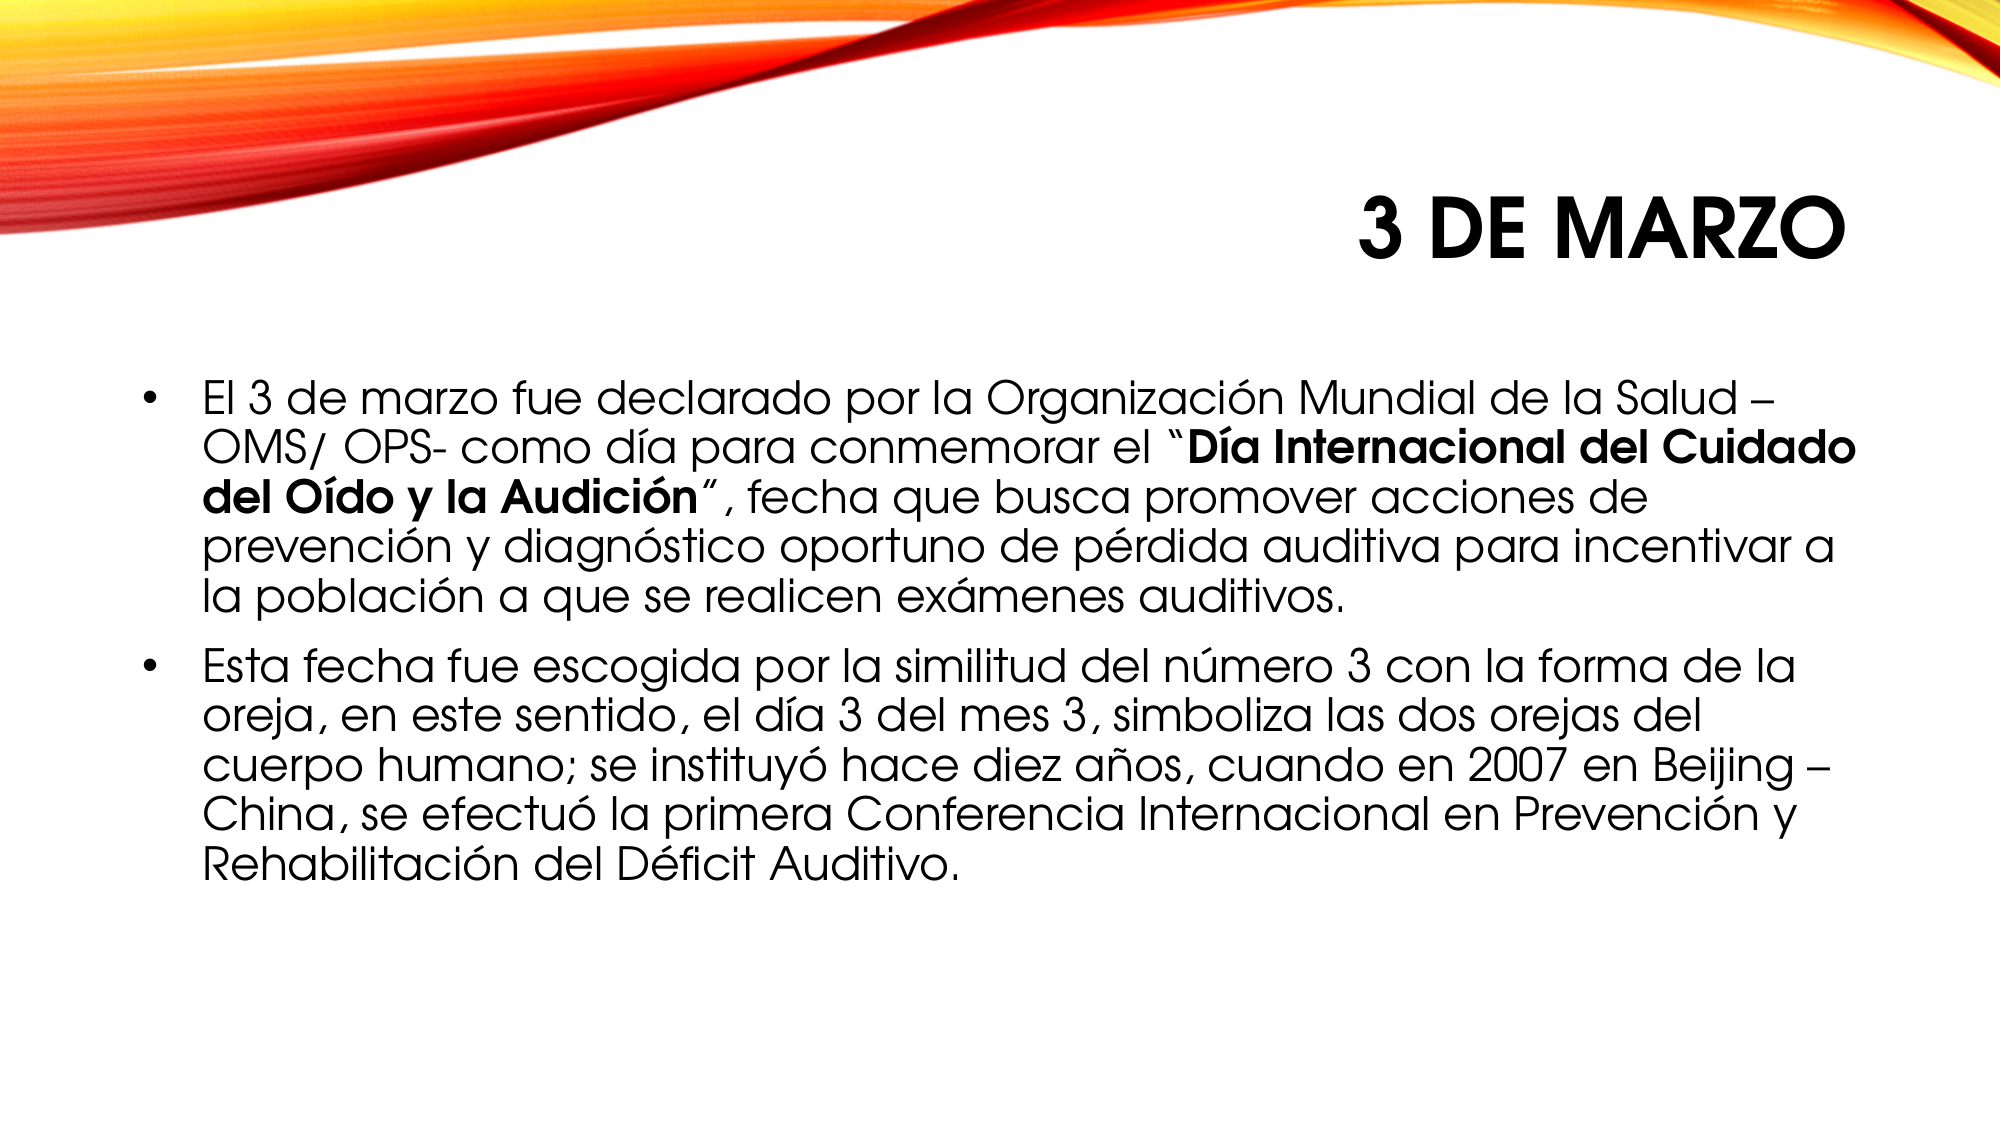

# 3 DE MARZO
El 3 de marzo fue declarado por la Organización Mundial de la Salud –OMS/ OPS- como día para conmemorar el “Día Internacional del Cuidado del Oído y la Audición”, fecha que busca promover acciones de prevención y diagnóstico oportuno de pérdida auditiva para incentivar a la población a que se realicen exámenes auditivos.
Esta fecha fue escogida por la similitud del número 3 con la forma de la oreja, en este sentido, el día 3 del mes 3, simboliza las dos orejas del cuerpo humano; se instituyó hace diez años, cuando en 2007 en Beijing – China, se efectuó la primera Conferencia Internacional en Prevención y Rehabilitación del Déficit Auditivo.